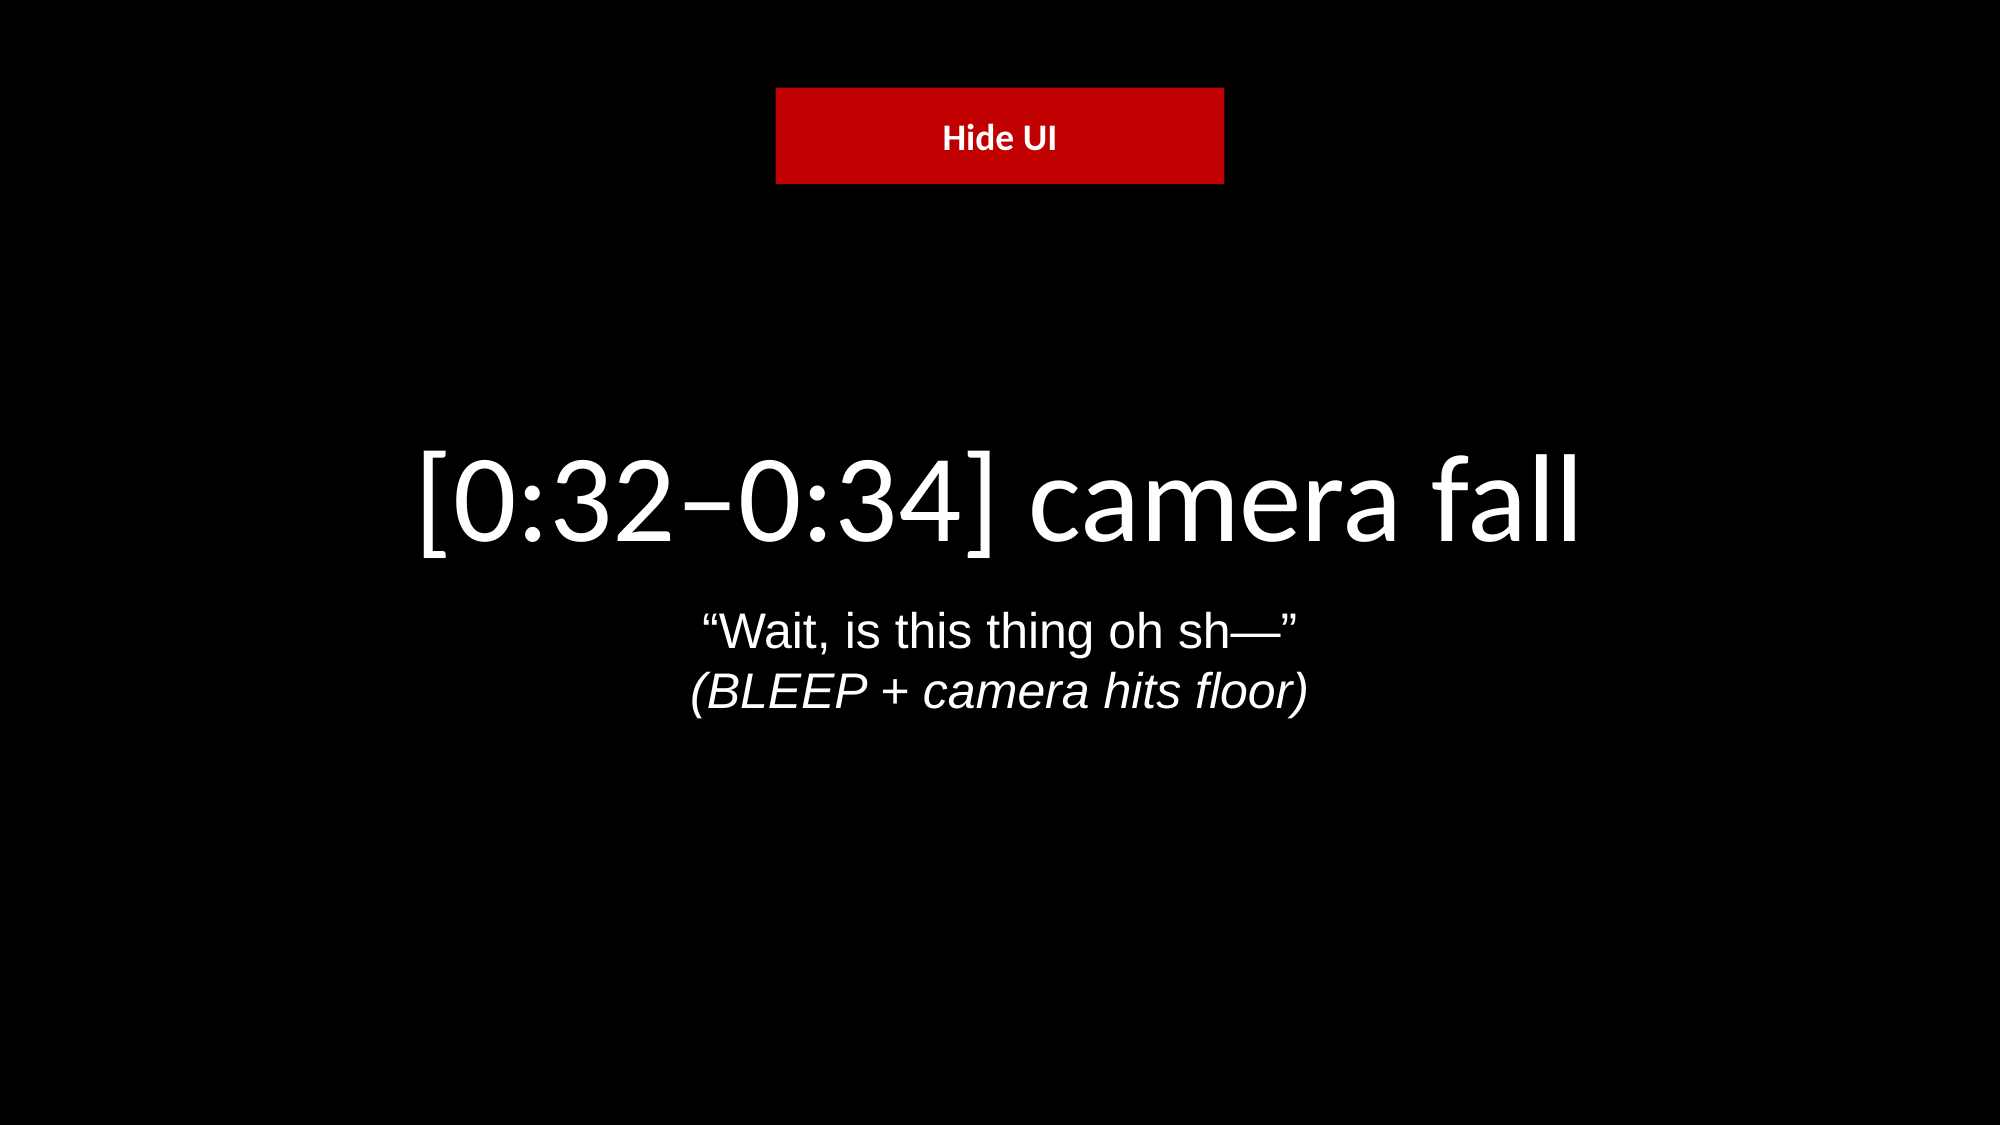

Hide UI
# [0:32–0:34] camera fall
“Wait, is this thing oh sh—”
(BLEEP + camera hits floor)